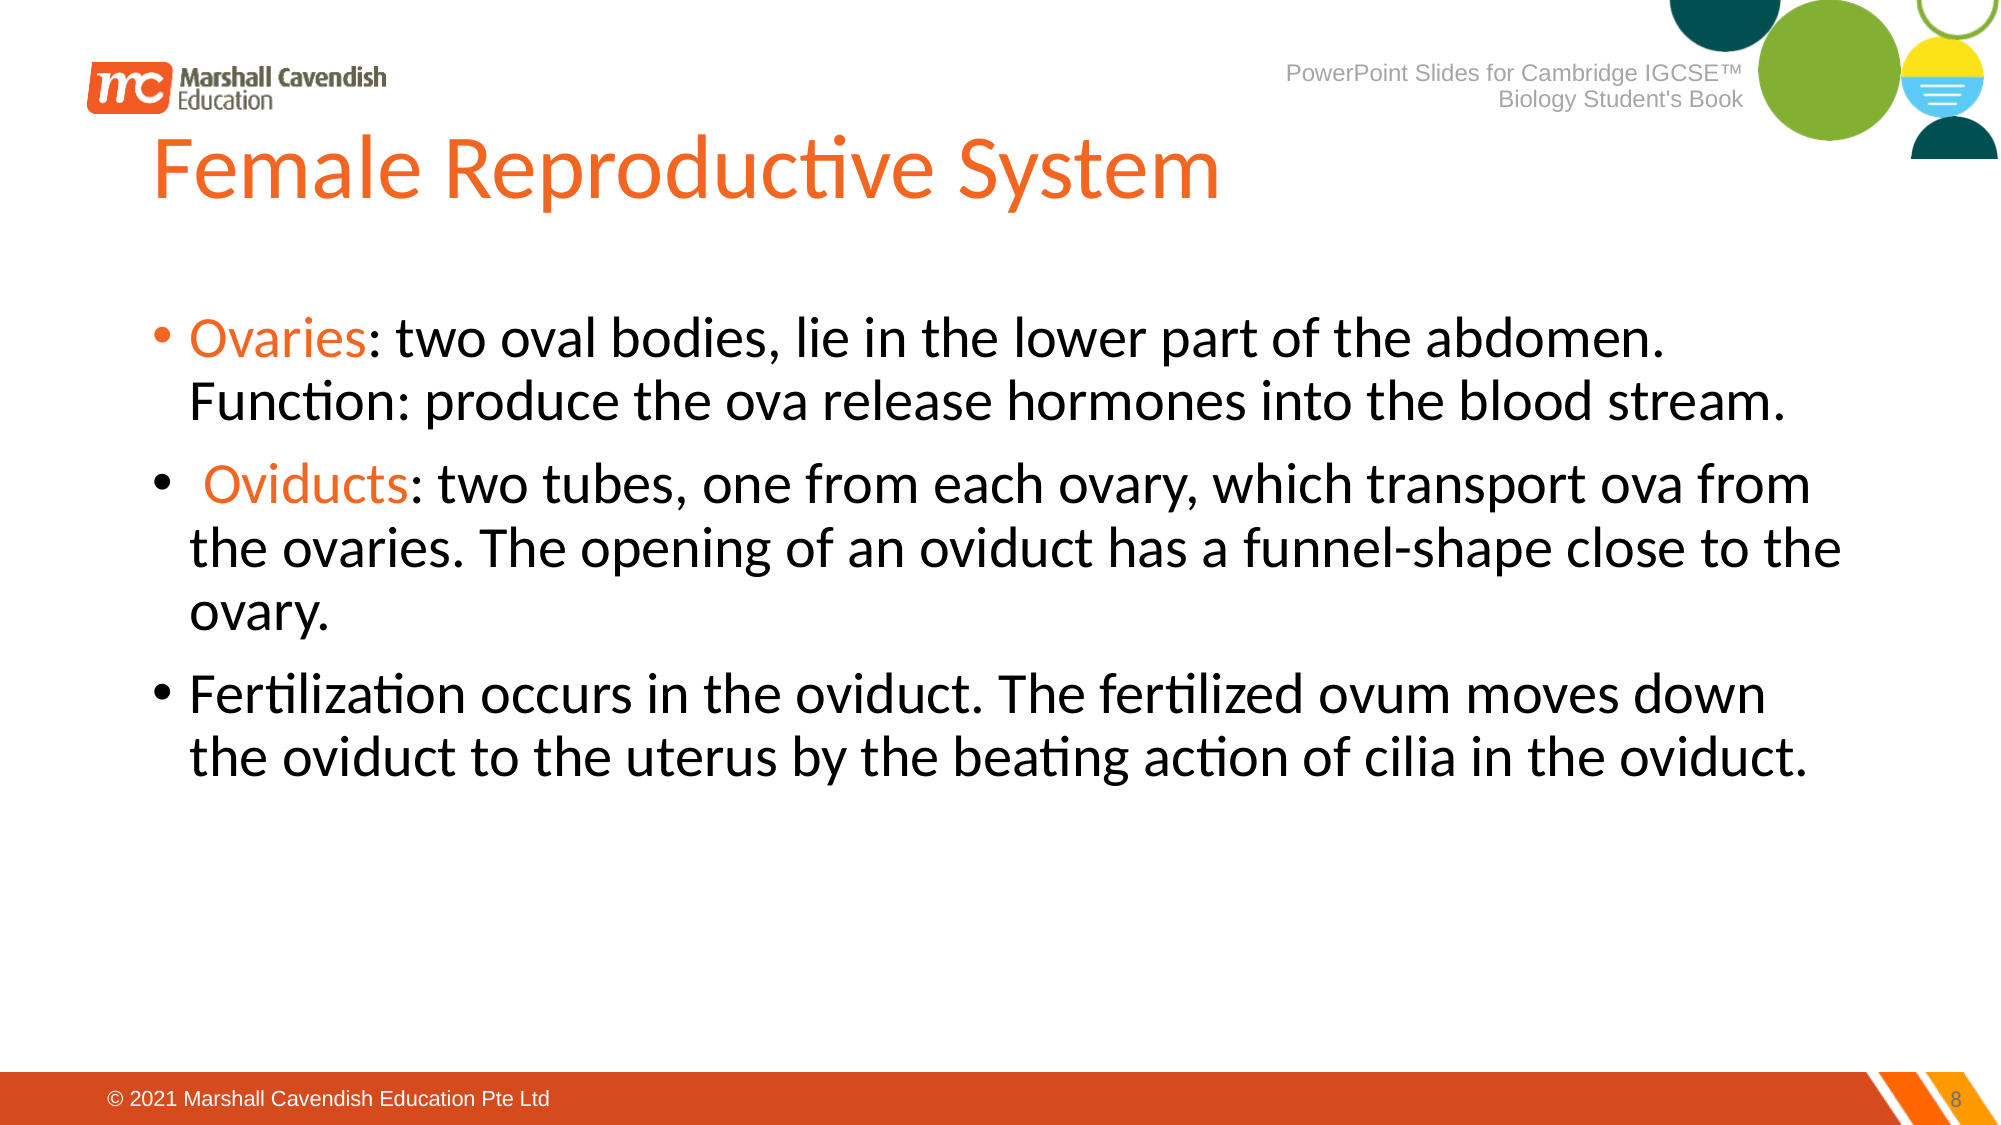

# Female Reproductive System
Ovaries: two oval bodies, lie in the lower part of the abdomen.  Function: produce the ova release hormones into the blood stream.
 Oviducts: two tubes, one from each ovary, which transport ova from the ovaries. The opening of an oviduct has a funnel-shape close to the ovary.
Fertilization occurs in the oviduct. The fertilized ovum moves down the oviduct to the uterus by the beating action of cilia in the oviduct.